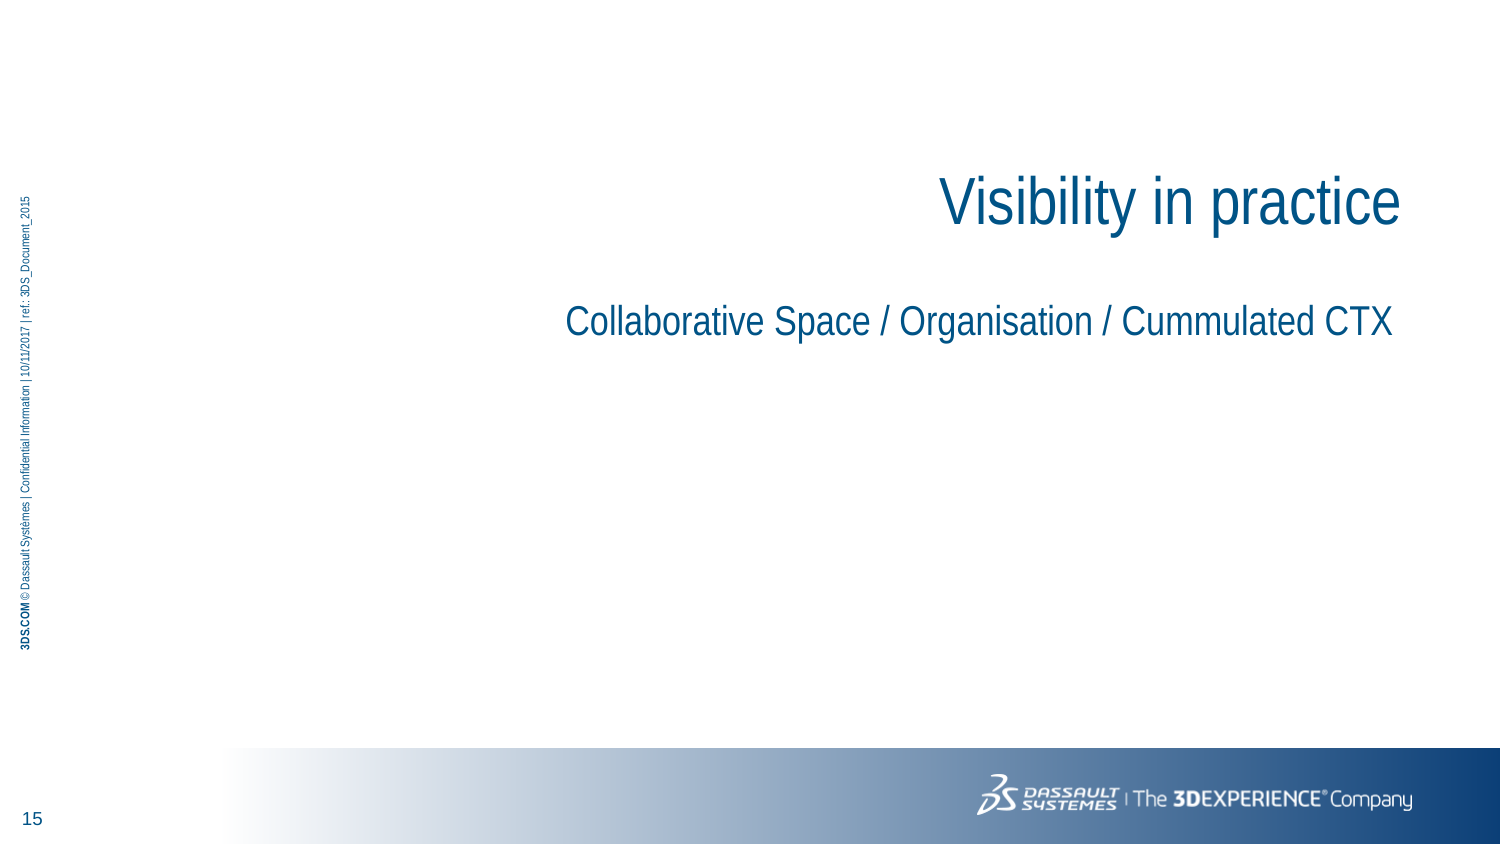

Visibility in practice
Collaborative Space / Organisation / Cummulated CTX